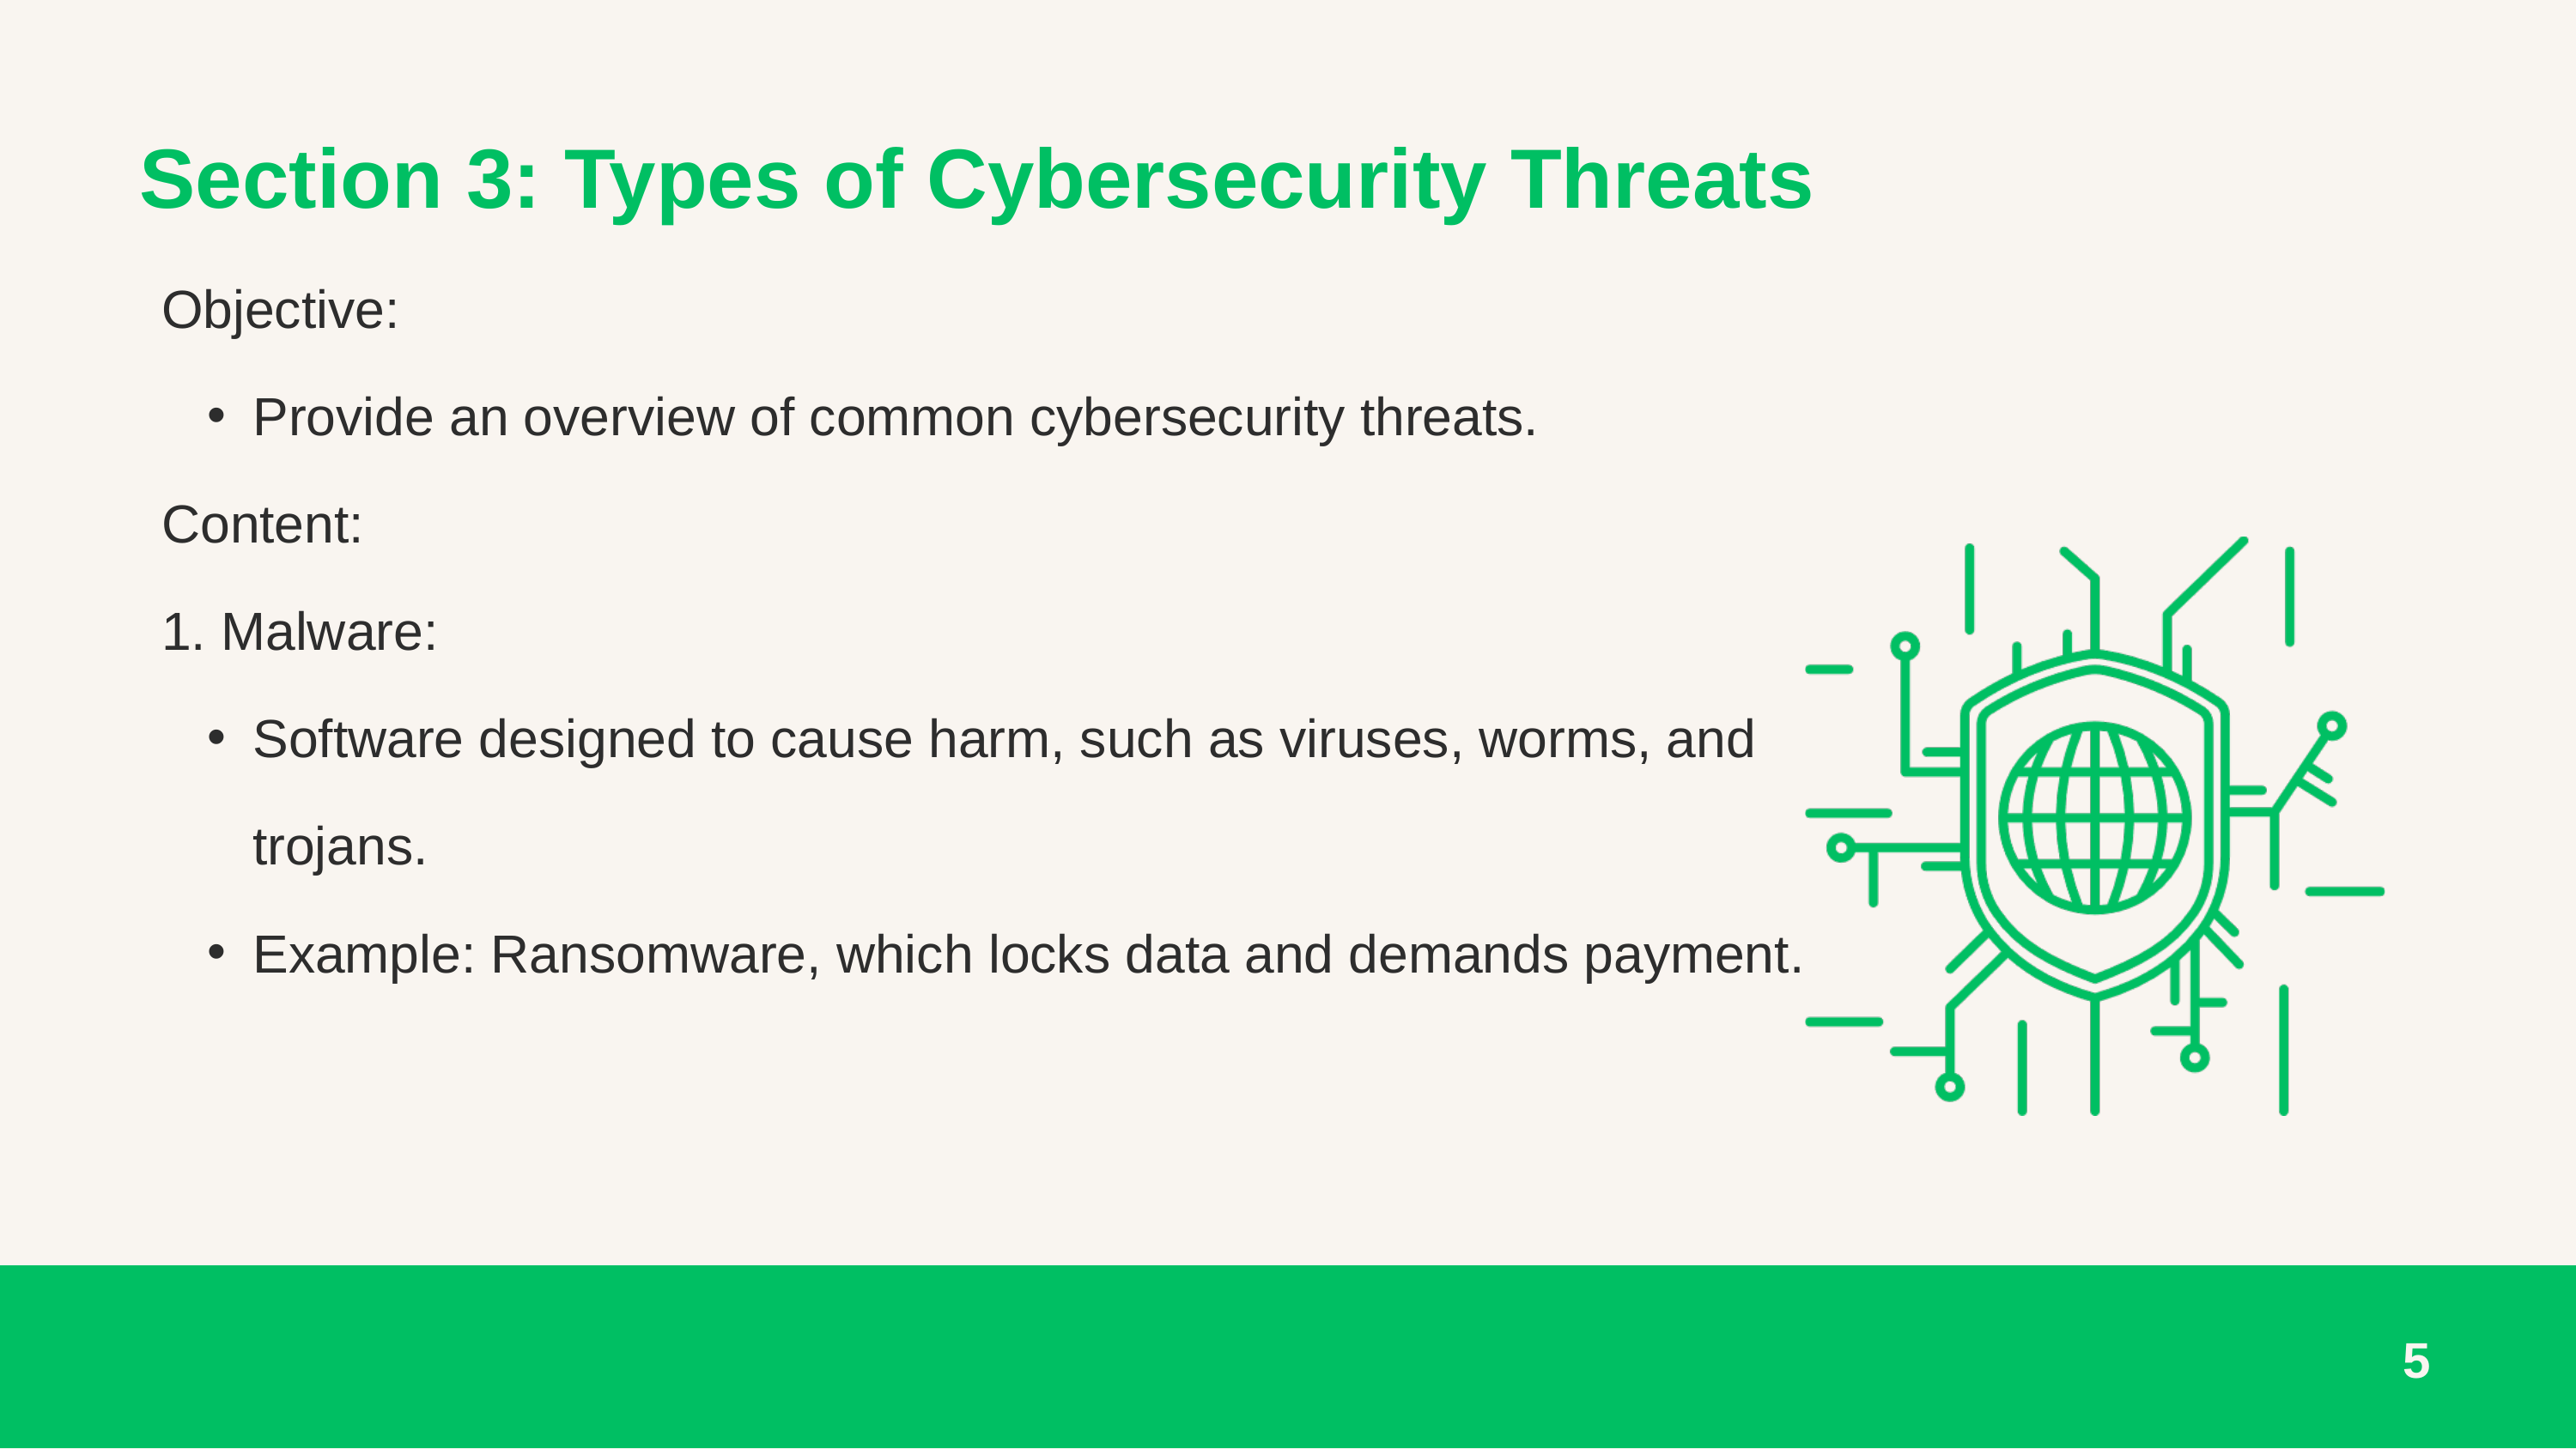

Section 3: Types of Cybersecurity Threats
Objective:
Provide an overview of common cybersecurity threats.
Content:
1. Malware:
Software designed to cause harm, such as viruses, worms, and trojans.
Example: Ransomware, which locks data and demands payment.

5